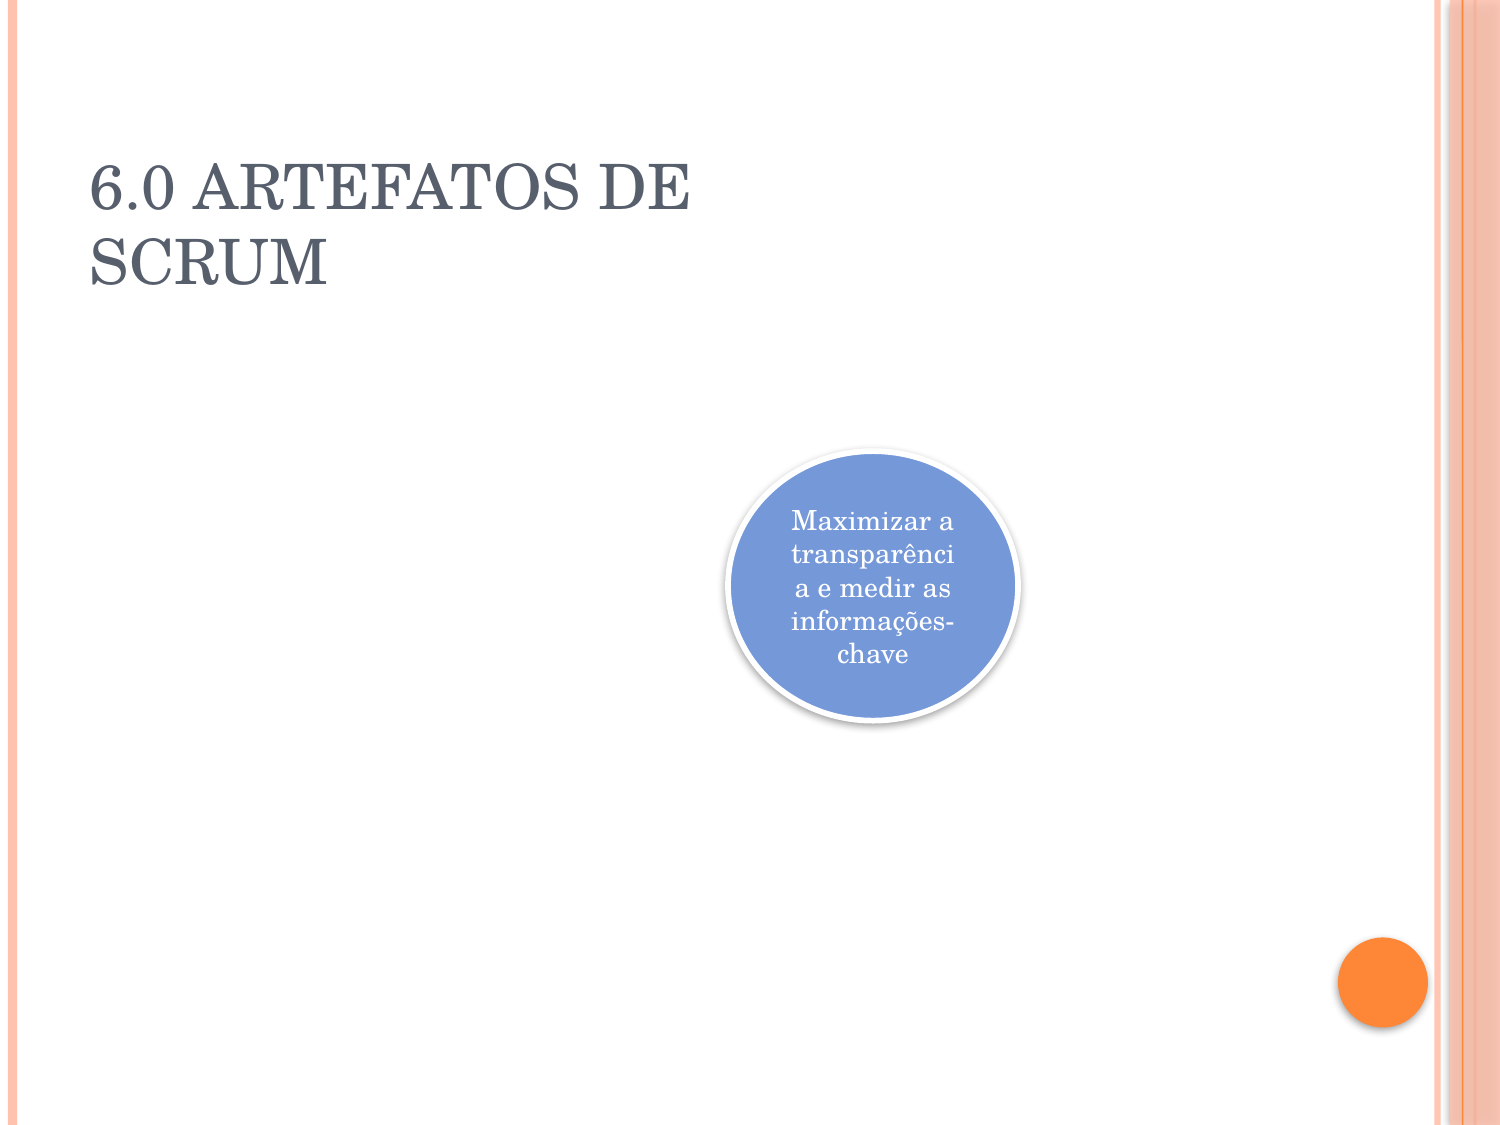

# 6.0 artefatos de Scrum
Maximizar a transparência e medir as informações-chave